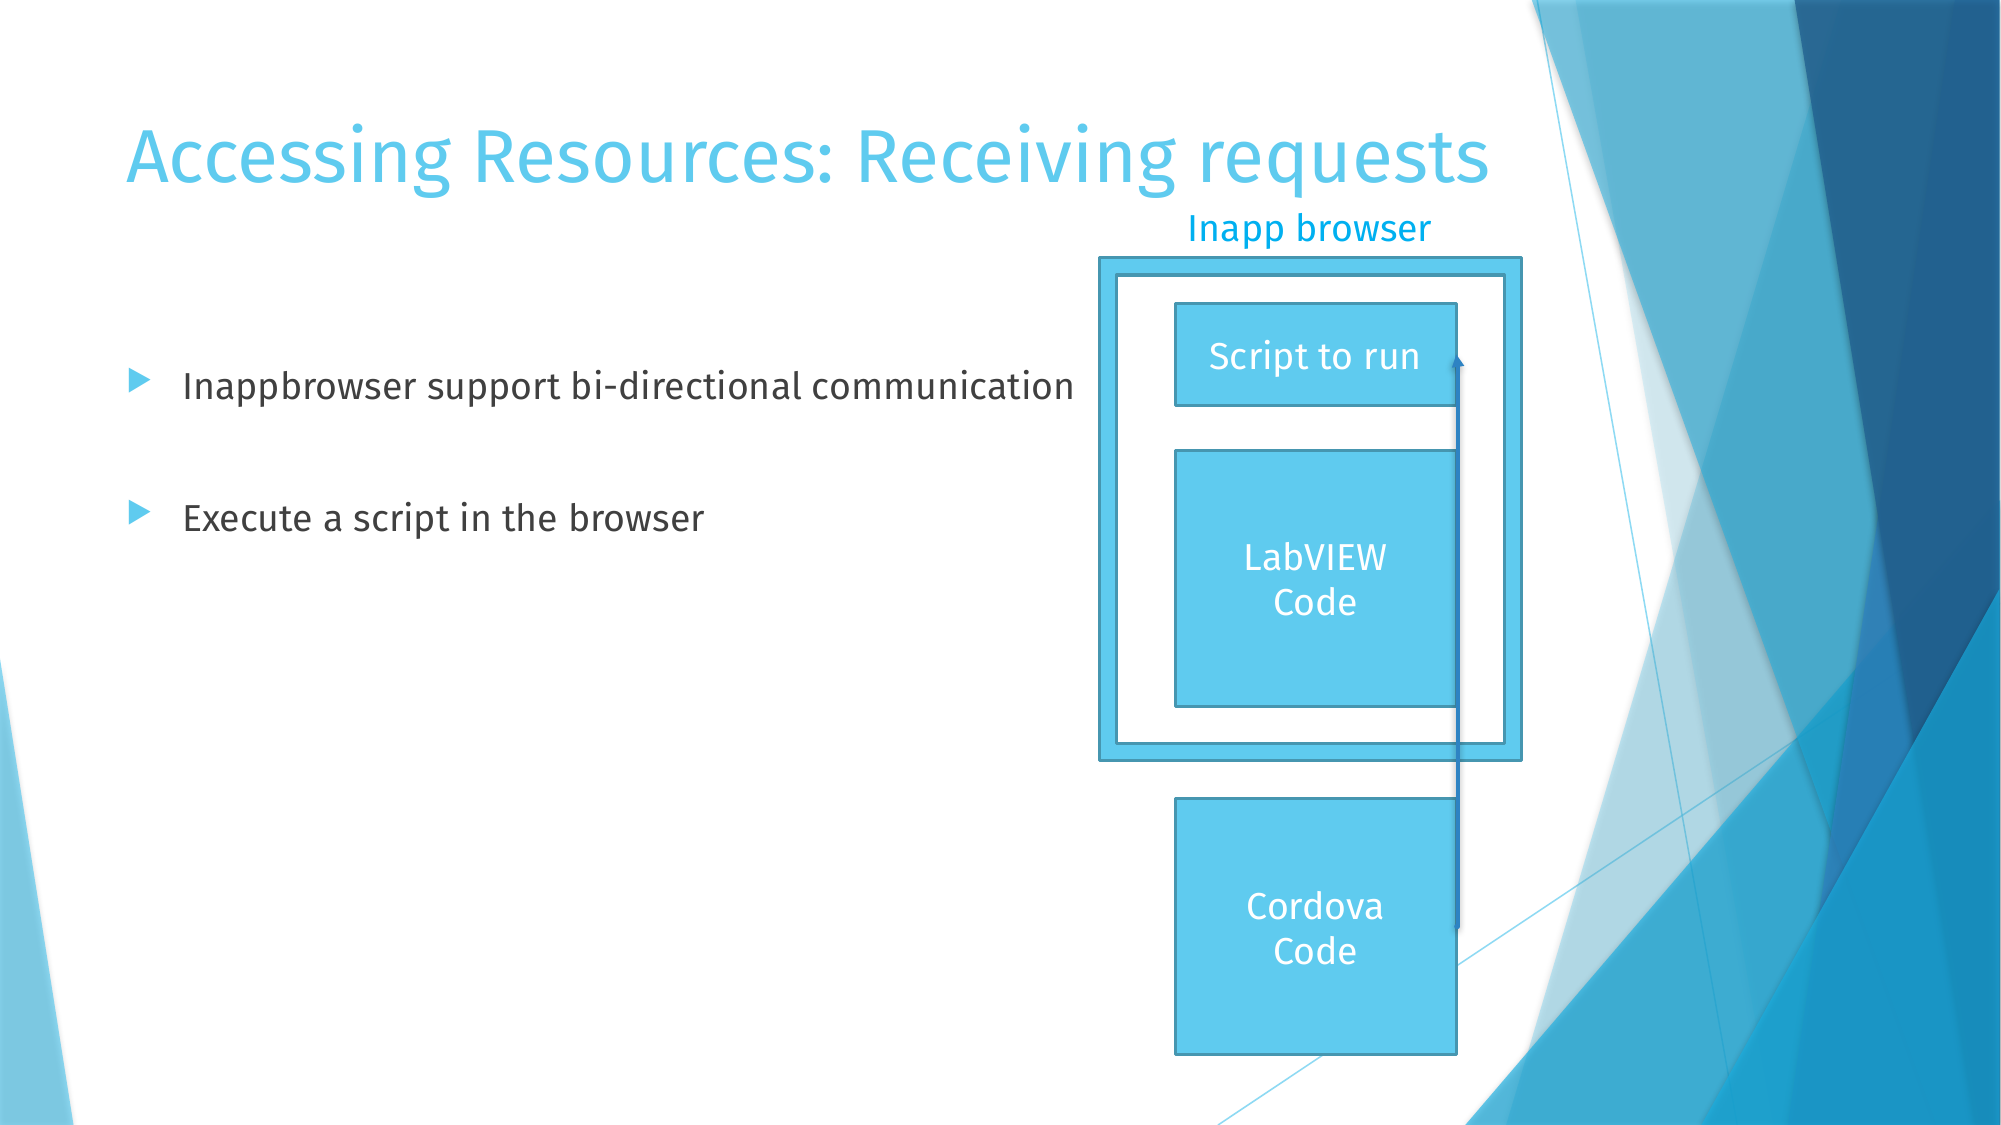

# Accessing Resources: Receiving requests
Inapp browser

Script to run
Inappbrowser support bi-directional communication

Execute a script in the browser
LabVIEW
Code
Cordova
Code